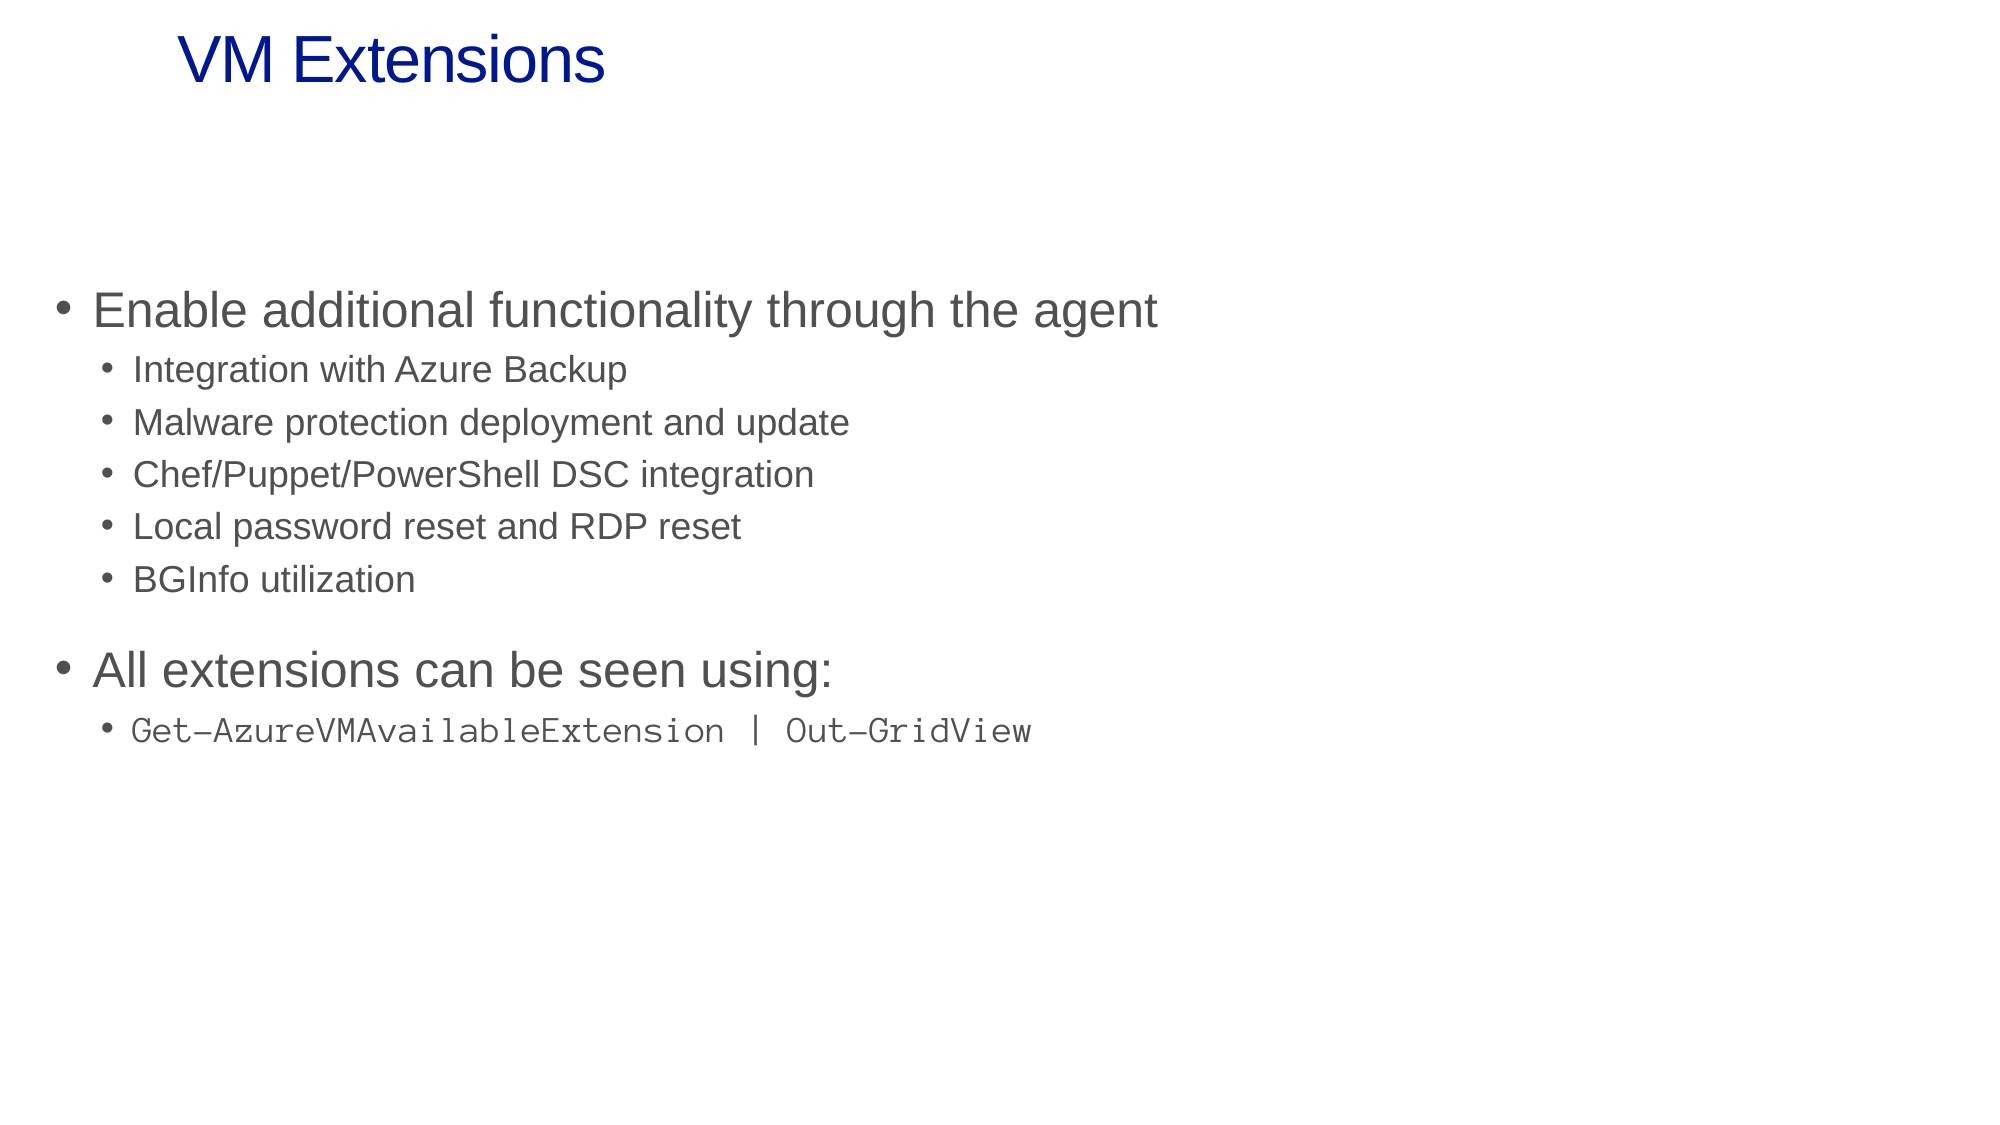

# VM Extensions
Enable additional functionality through the agent
Integration with Azure Backup
Malware protection deployment and update
Chef/Puppet/PowerShell DSC integration
Local password reset and RDP reset
BGInfo utilization
All extensions can be seen using:
Get-AzureVMAvailableExtension | Out-GridView